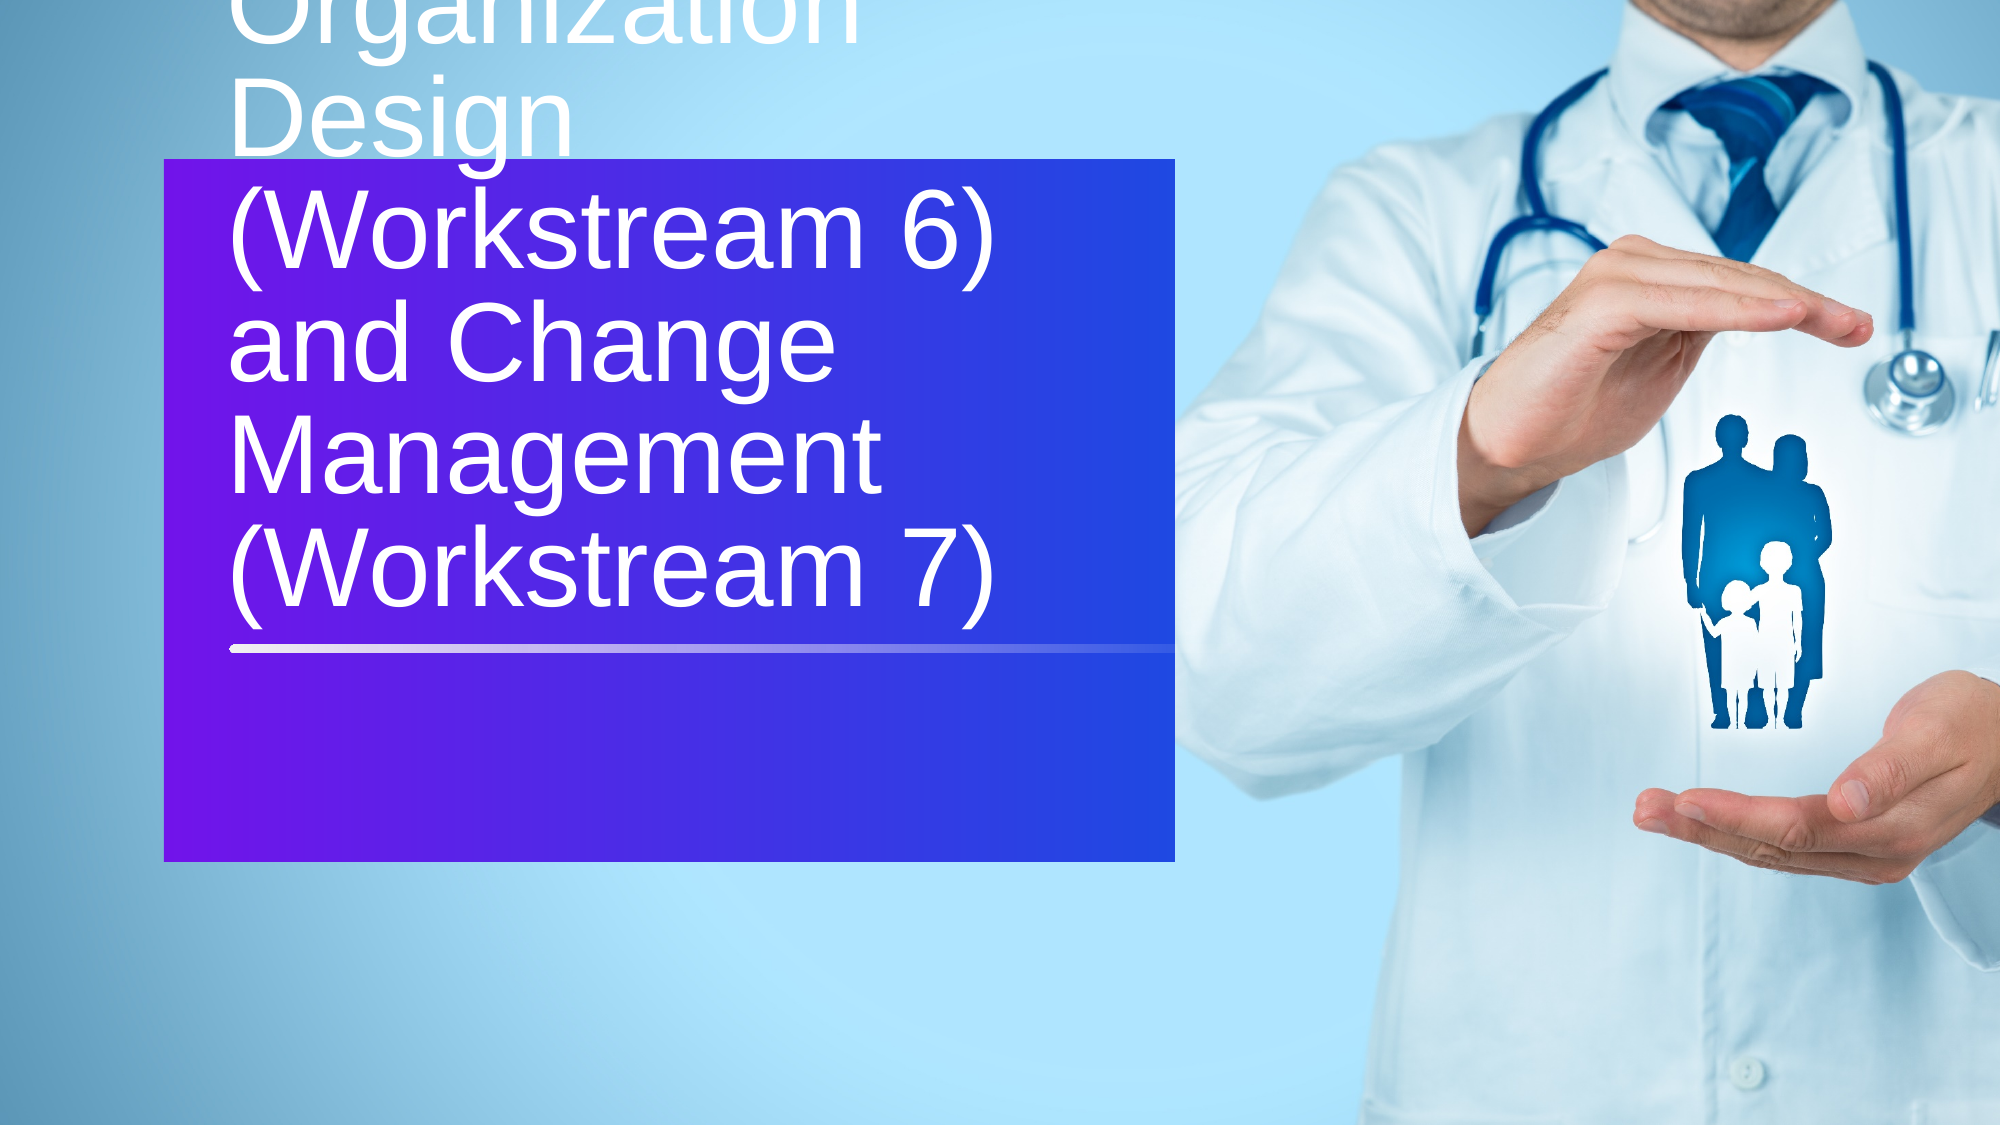

# Appendix D: Organization Design (Workstream 6) and Change Management (Workstream 7)